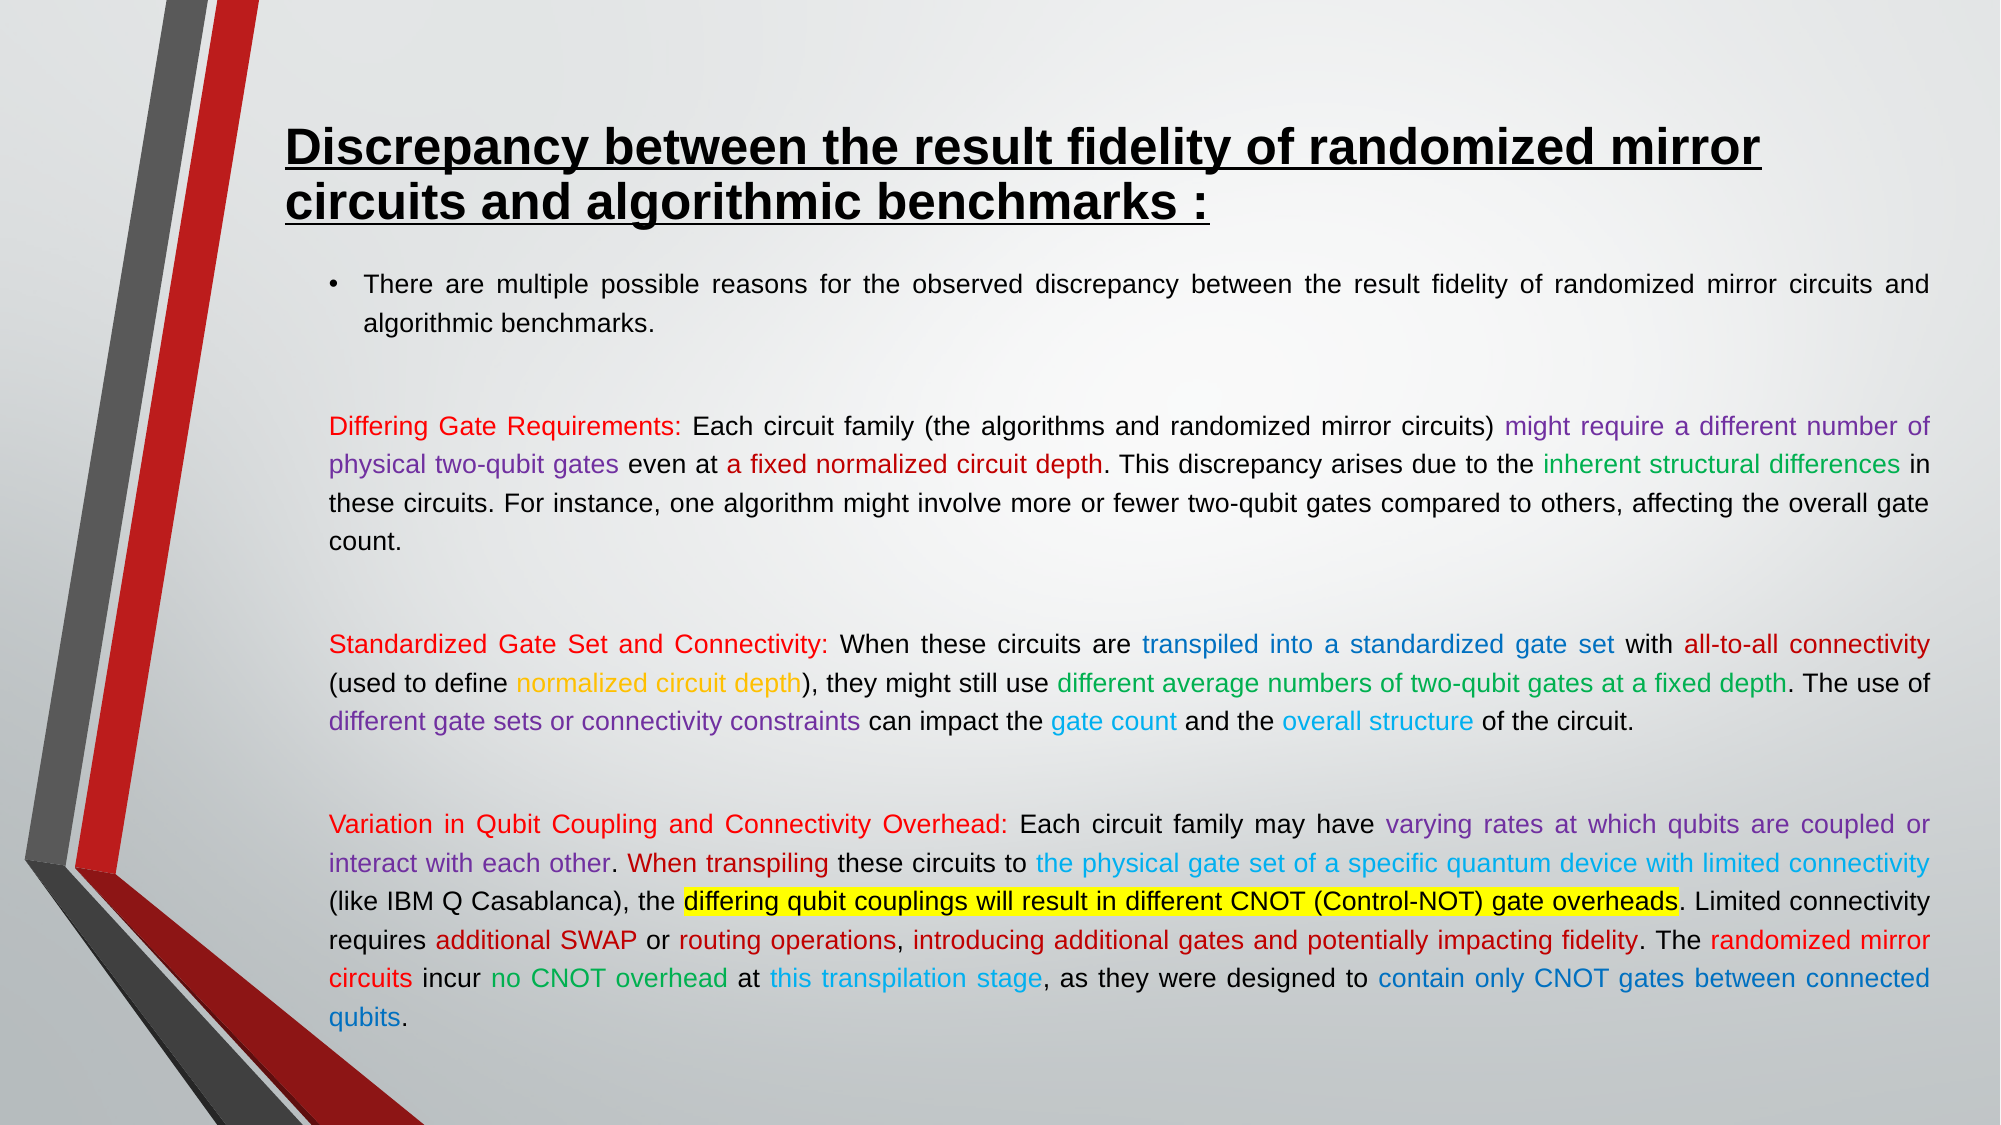

# Discrepancy between the result fidelity of randomized mirror circuits and algorithmic benchmarks :
There are multiple possible reasons for the observed discrepancy between the result fidelity of randomized mirror circuits and algorithmic benchmarks.

Differing Gate Requirements: Each circuit family (the algorithms and randomized mirror circuits) might require a different number of physical two-qubit gates even at a fixed normalized circuit depth. This discrepancy arises due to the inherent structural differences in these circuits. For instance, one algorithm might involve more or fewer two-qubit gates compared to others, affecting the overall gate count.

Standardized Gate Set and Connectivity: When these circuits are transpiled into a standardized gate set with all-to-all connectivity (used to define normalized circuit depth), they might still use different average numbers of two-qubit gates at a fixed depth. The use of different gate sets or connectivity constraints can impact the gate count and the overall structure of the circuit.

Variation in Qubit Coupling and Connectivity Overhead: Each circuit family may have varying rates at which qubits are coupled or interact with each other. When transpiling these circuits to the physical gate set of a specific quantum device with limited connectivity (like IBM Q Casablanca), the differing qubit couplings will result in different CNOT (Control-NOT) gate overheads. Limited connectivity requires additional SWAP or routing operations, introducing additional gates and potentially impacting fidelity. The randomized mirror circuits incur no CNOT overhead at this transpilation stage, as they were designed to contain only CNOT gates between connected qubits.